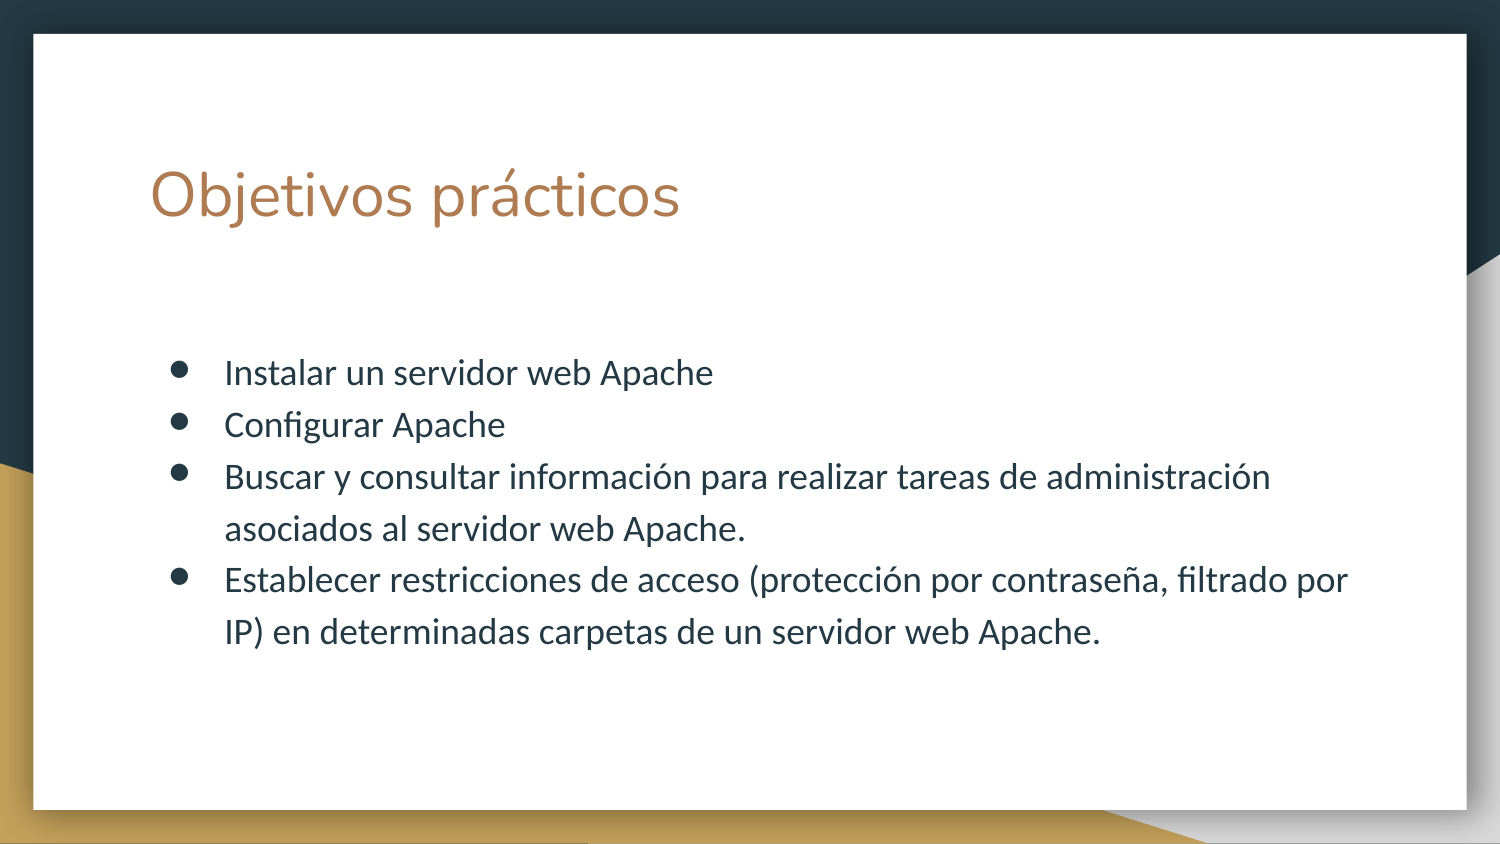

# Objetivos prácticos
Instalar un servidor web Apache
Configurar Apache
Buscar y consultar información para realizar tareas de administración asociados al servidor web Apache.
Establecer restricciones de acceso (protección por contraseña, filtrado por IP) en determinadas carpetas de un servidor web Apache.